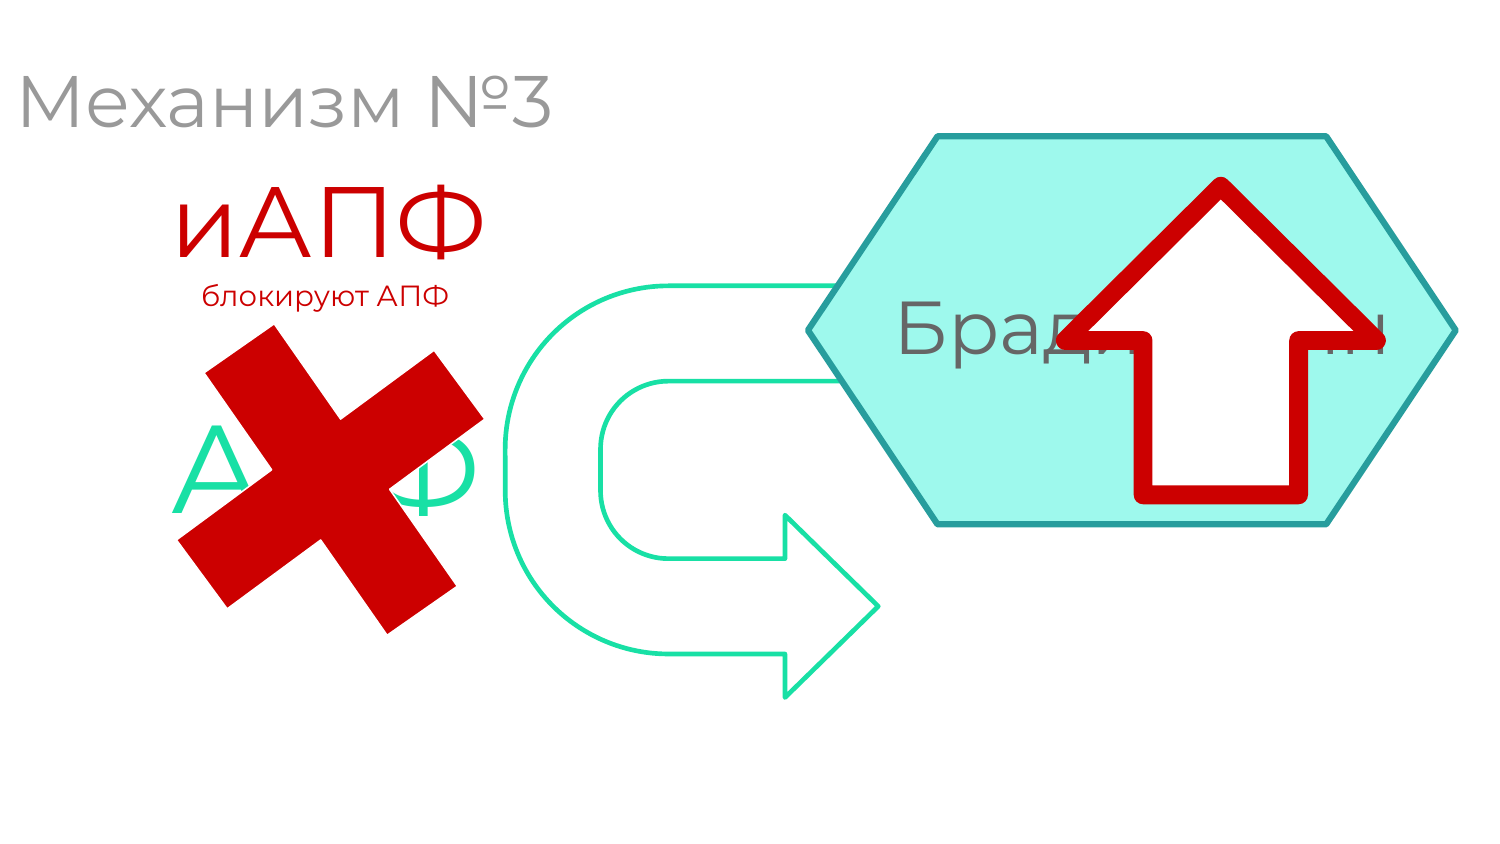

# Механизм №3
липидные медиаторы
иАПФ
    блокируют АПФ

Брадикинин

АПФ